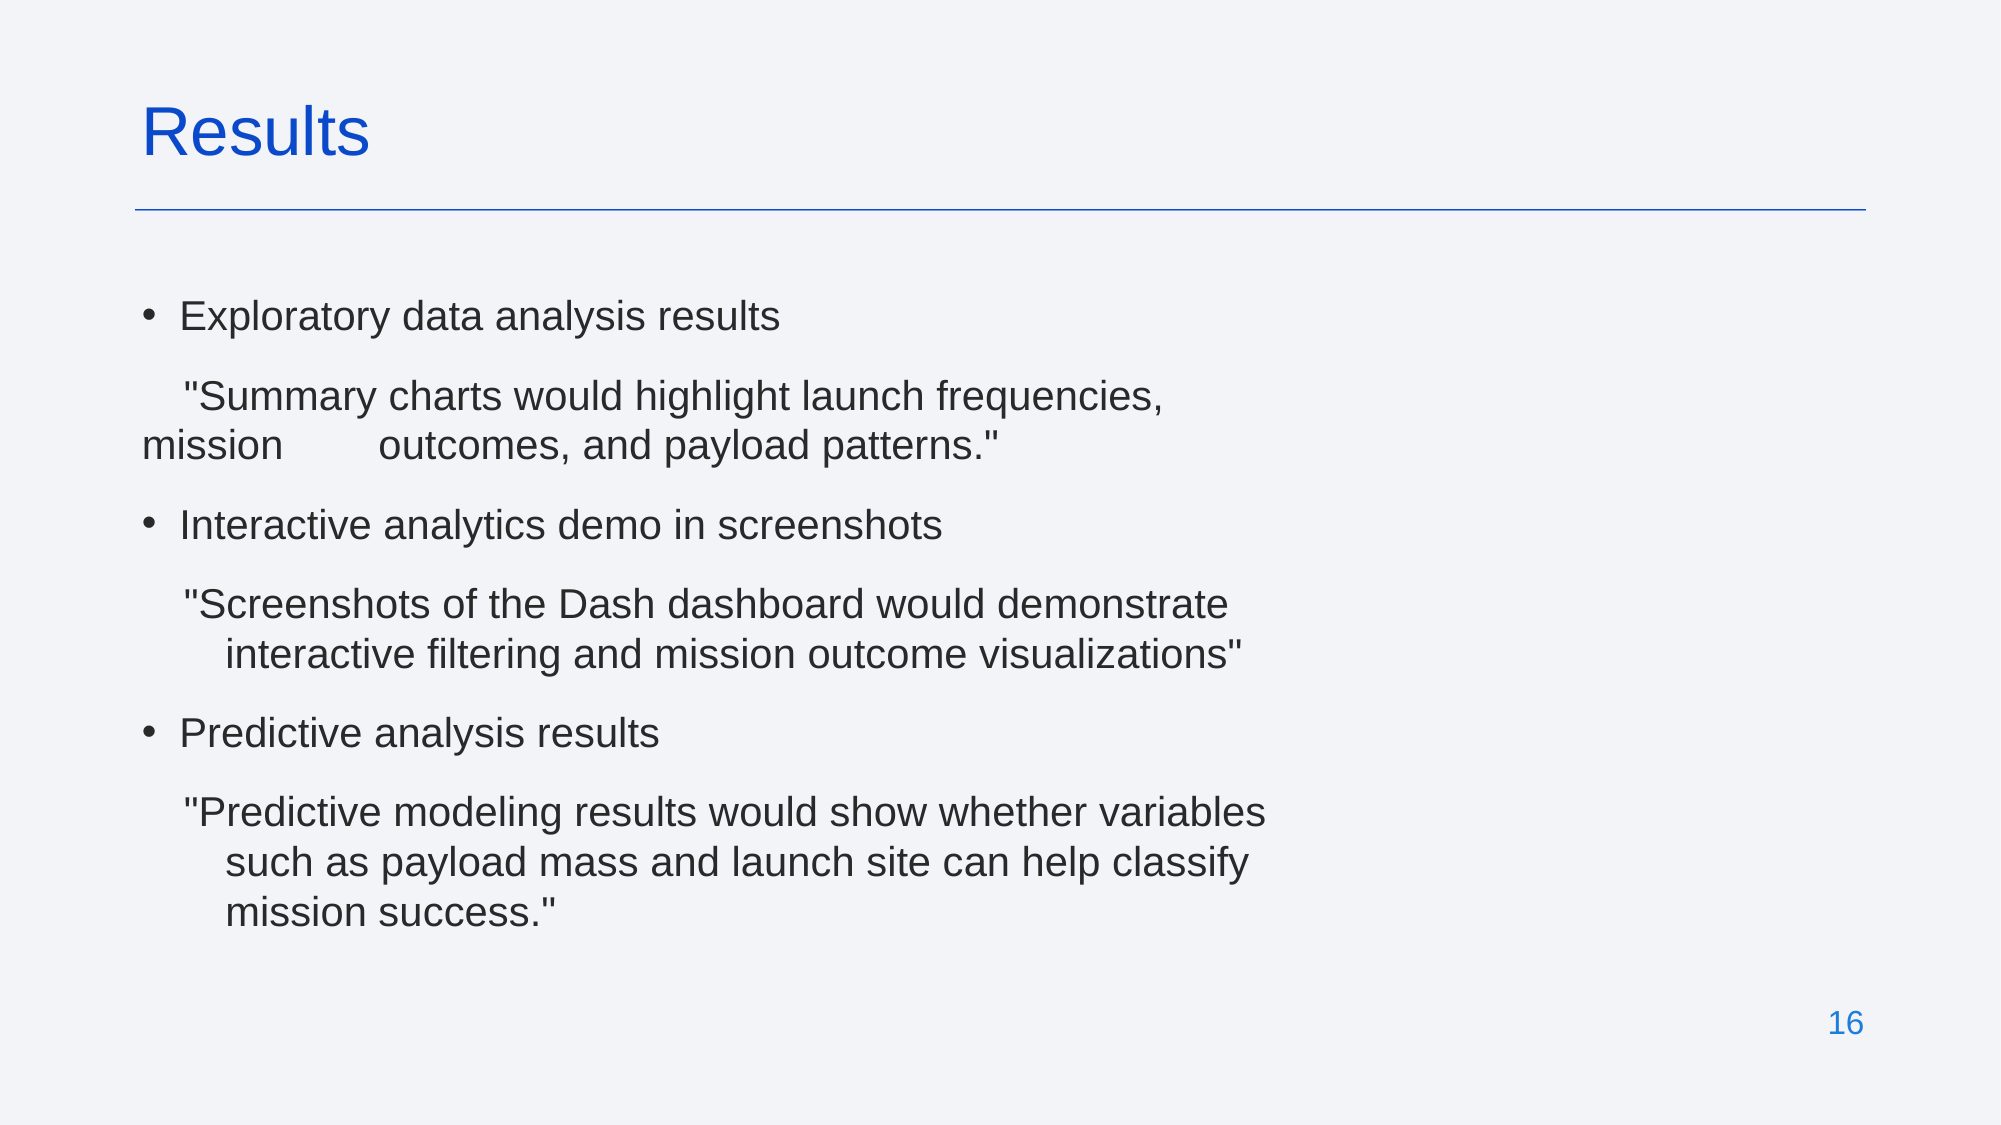

Results
Exploratory data analysis results
 "Summary charts would highlight launch frequencies, mission   outcomes, and payload patterns."
Interactive analytics demo in screenshots
 "Screenshots of the Dash dashboard would demonstrate   interactive filtering and mission outcome visualizations"
Predictive analysis results
 "Predictive modeling results would show whether variables   such as payload mass and launch site can help classify   mission success."

16